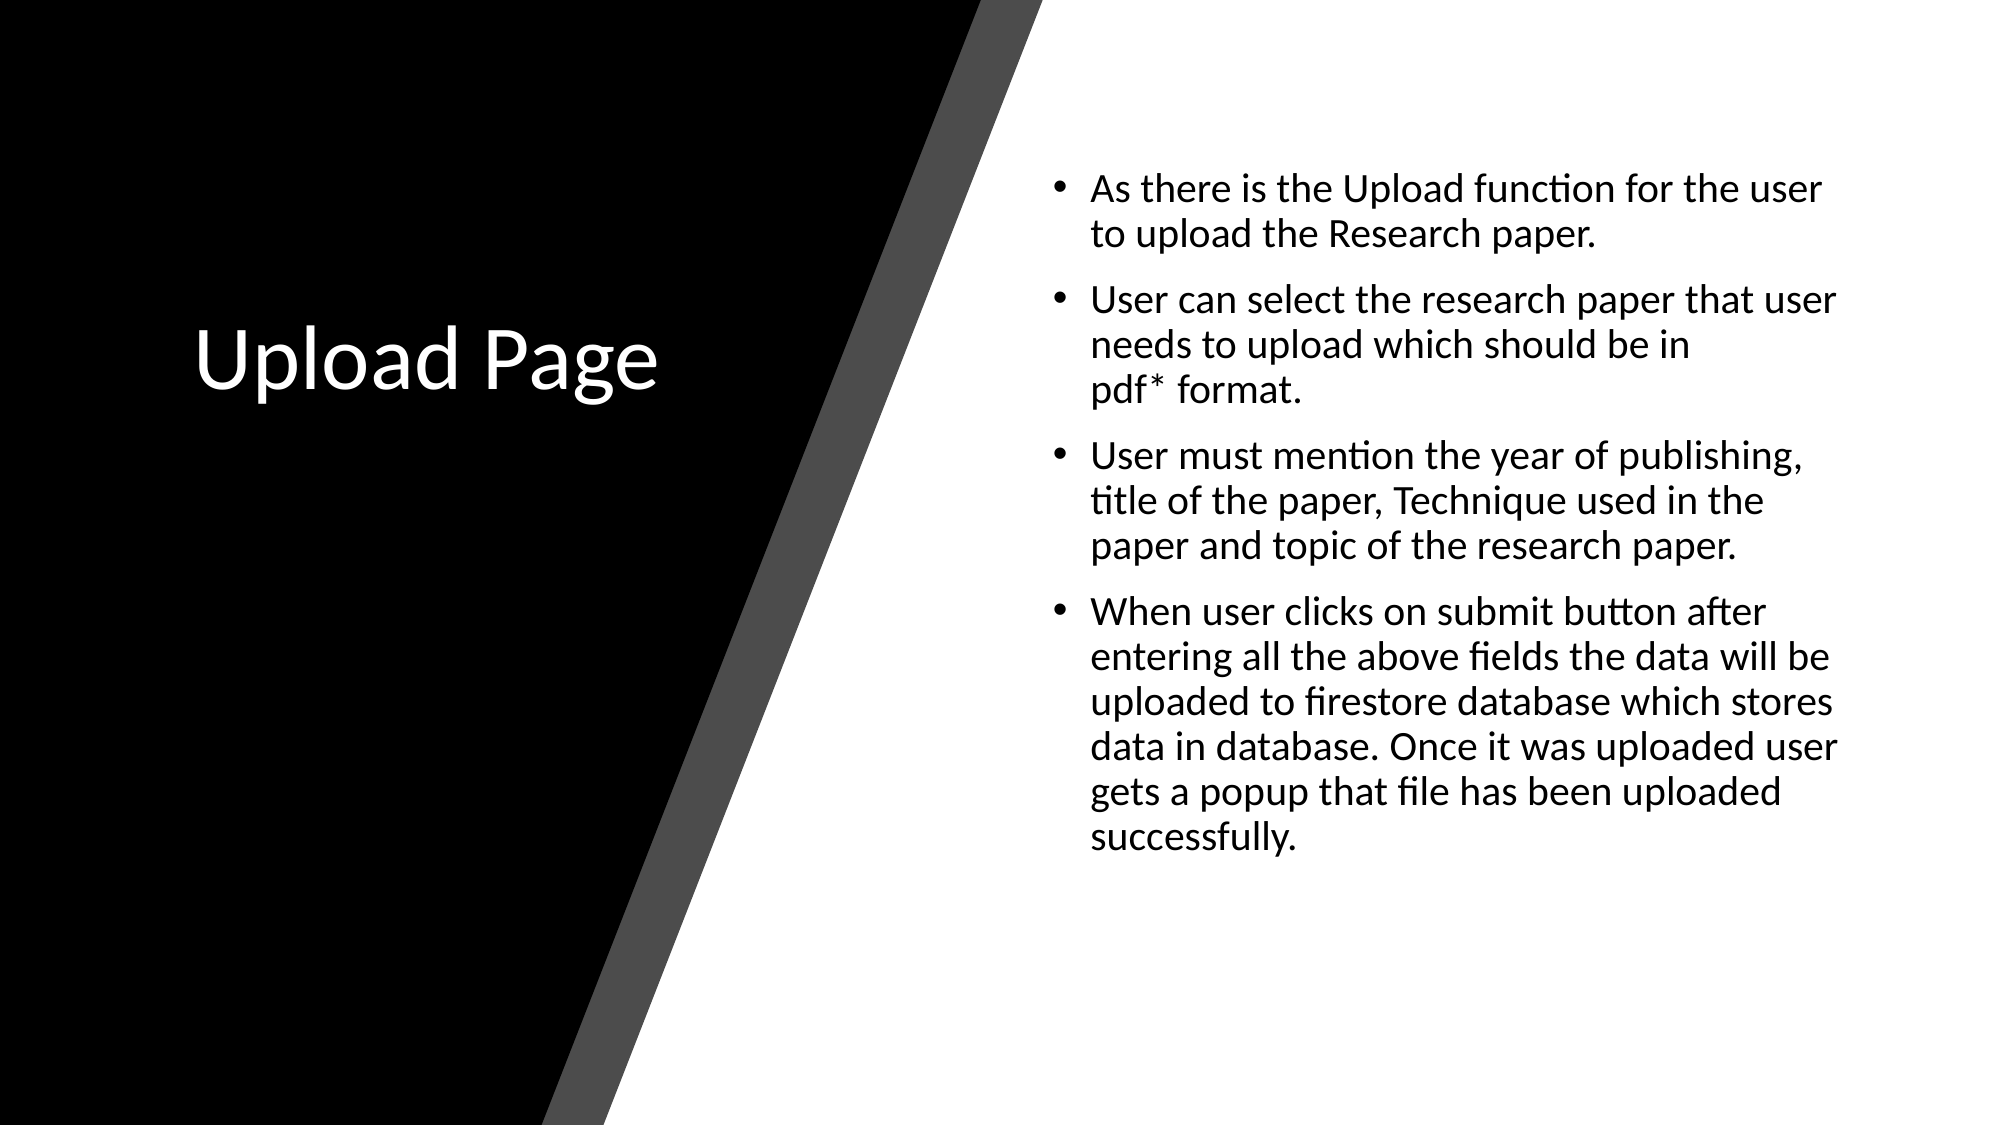

# Upload Page
As there is the Upload function for the user to upload the Research paper.
User can select the research paper that user needs to upload which should be in pdf* format.
User must mention the year of publishing, title of the paper, Technique used in the paper and topic of the research paper.
When user clicks on submit button after entering all the above fields the data will be uploaded to firestore database which stores data in database. Once it was uploaded user gets a popup that file has been uploaded successfully.